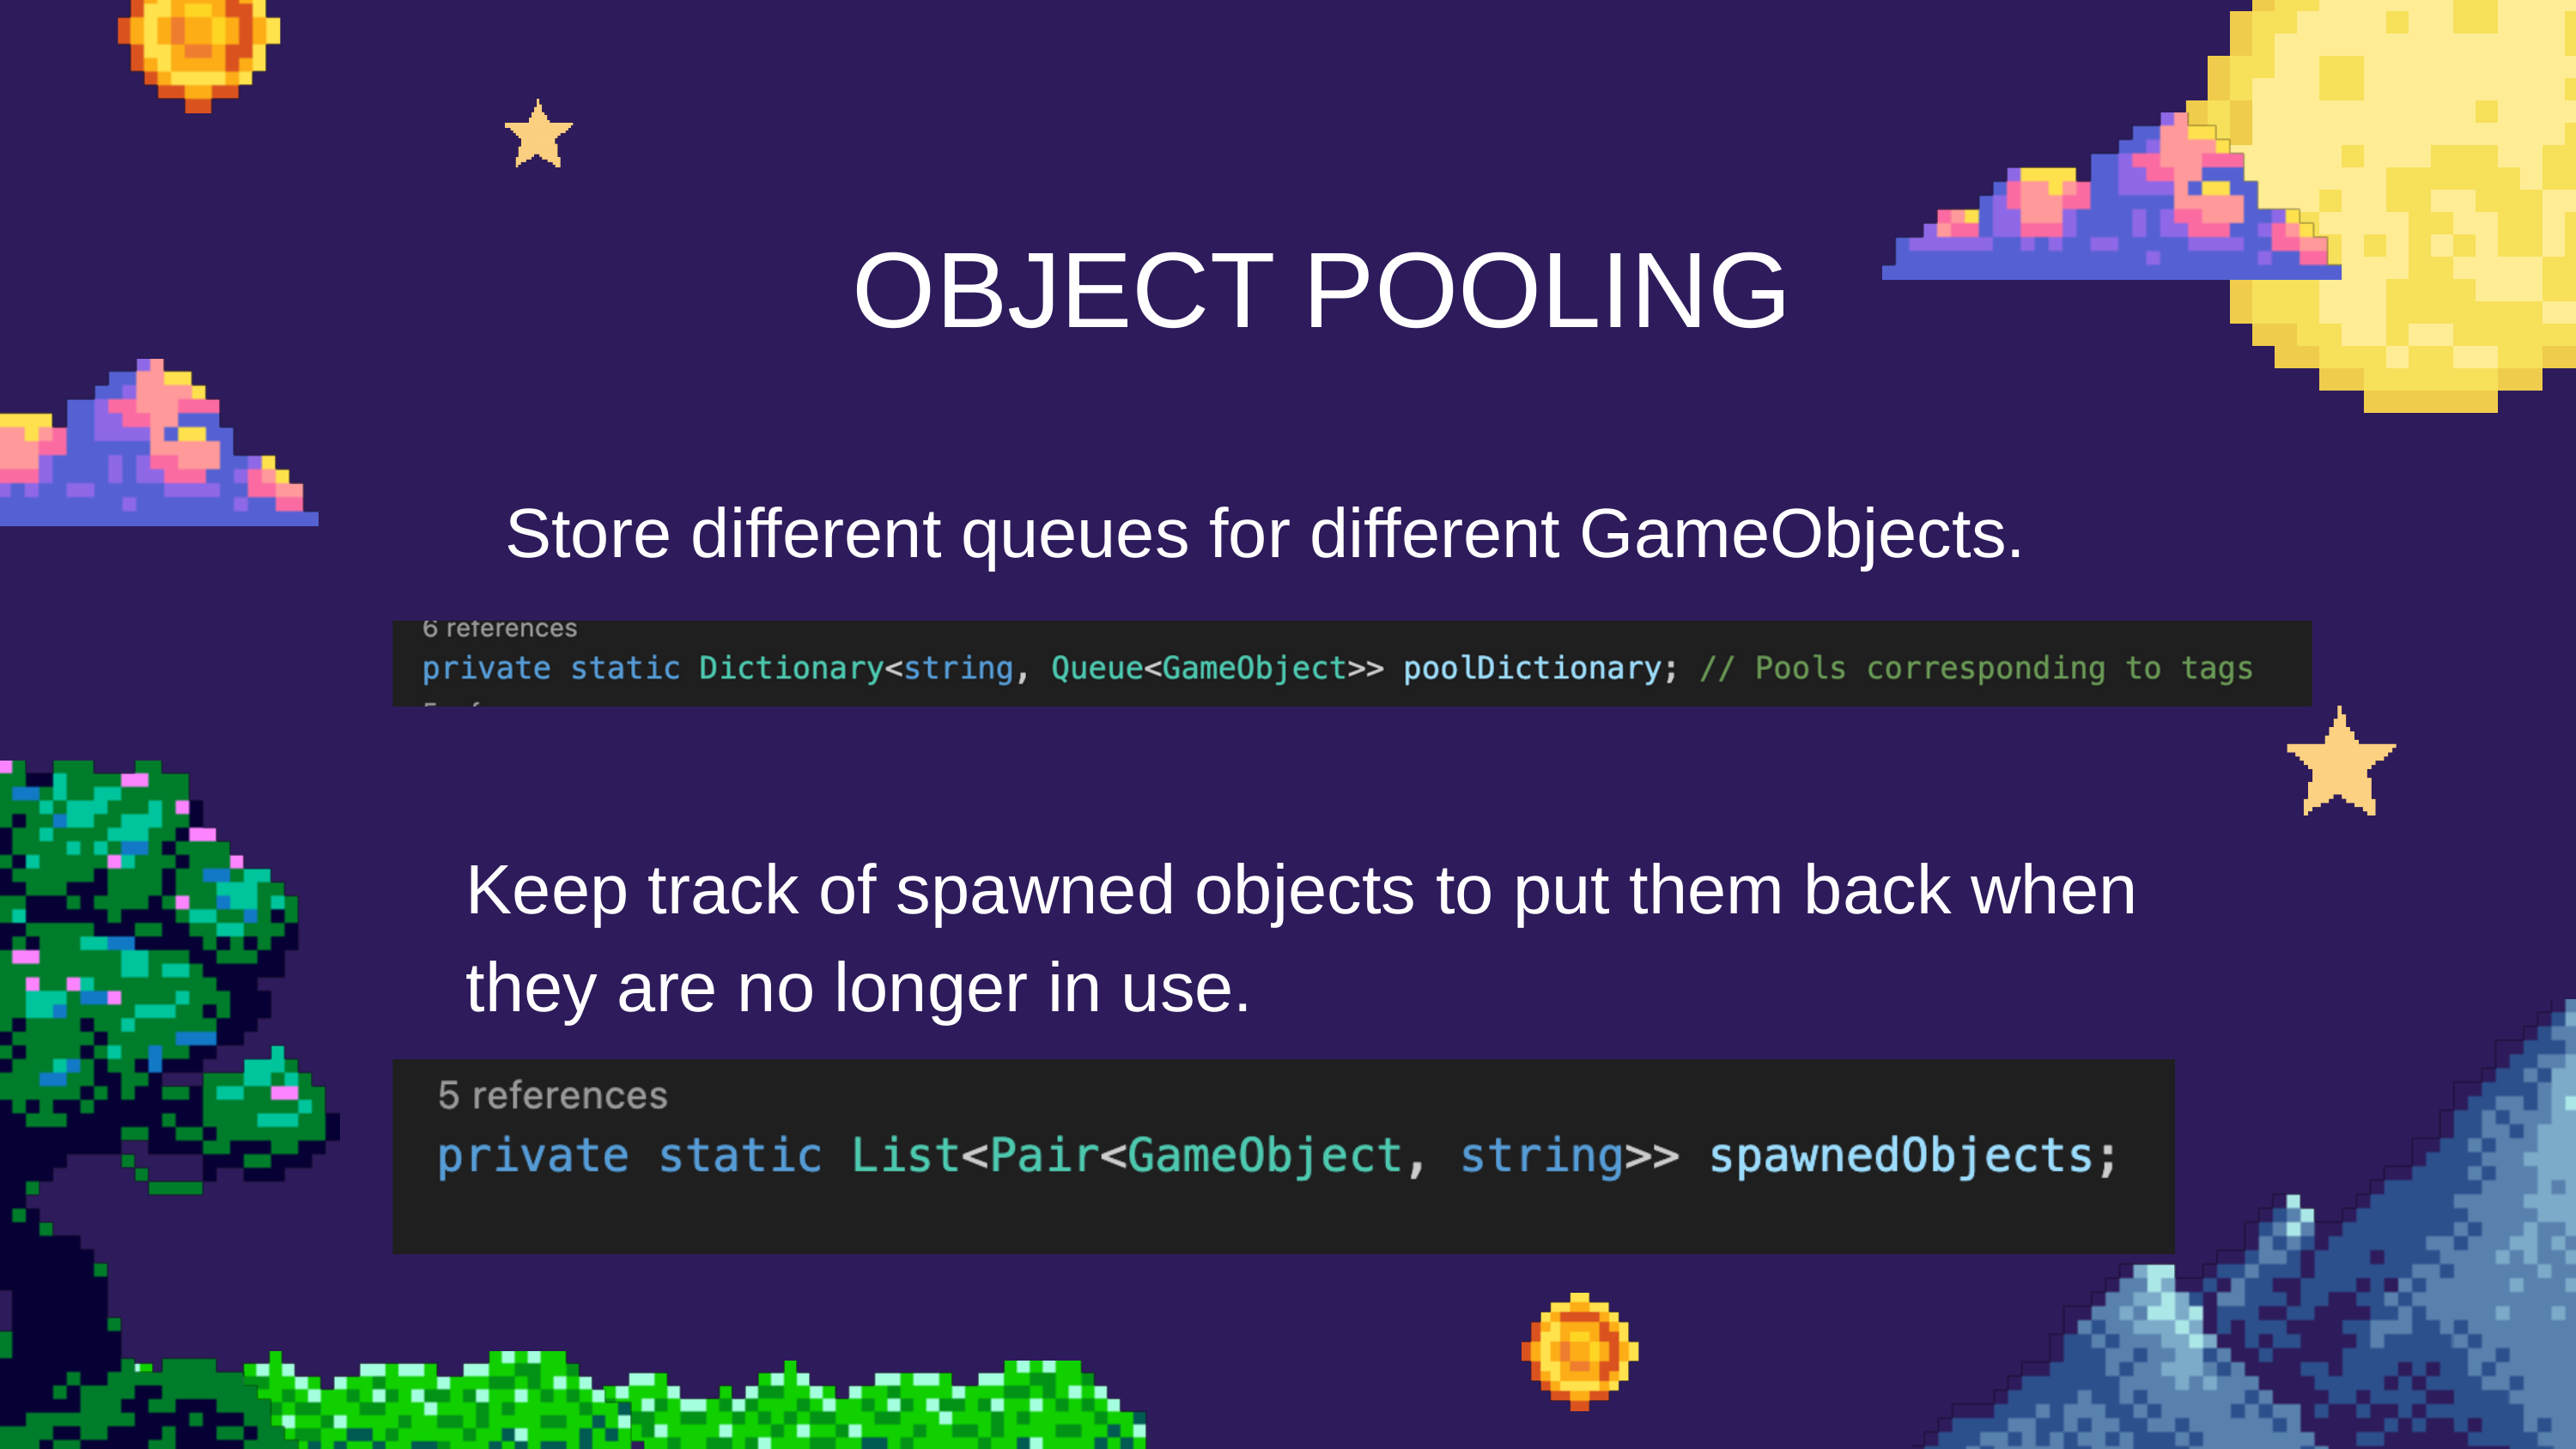

OBJECT POOLING

Store different queues for different GameObjects.

Keep track of spawned objects to put them back when they are no longer in use.